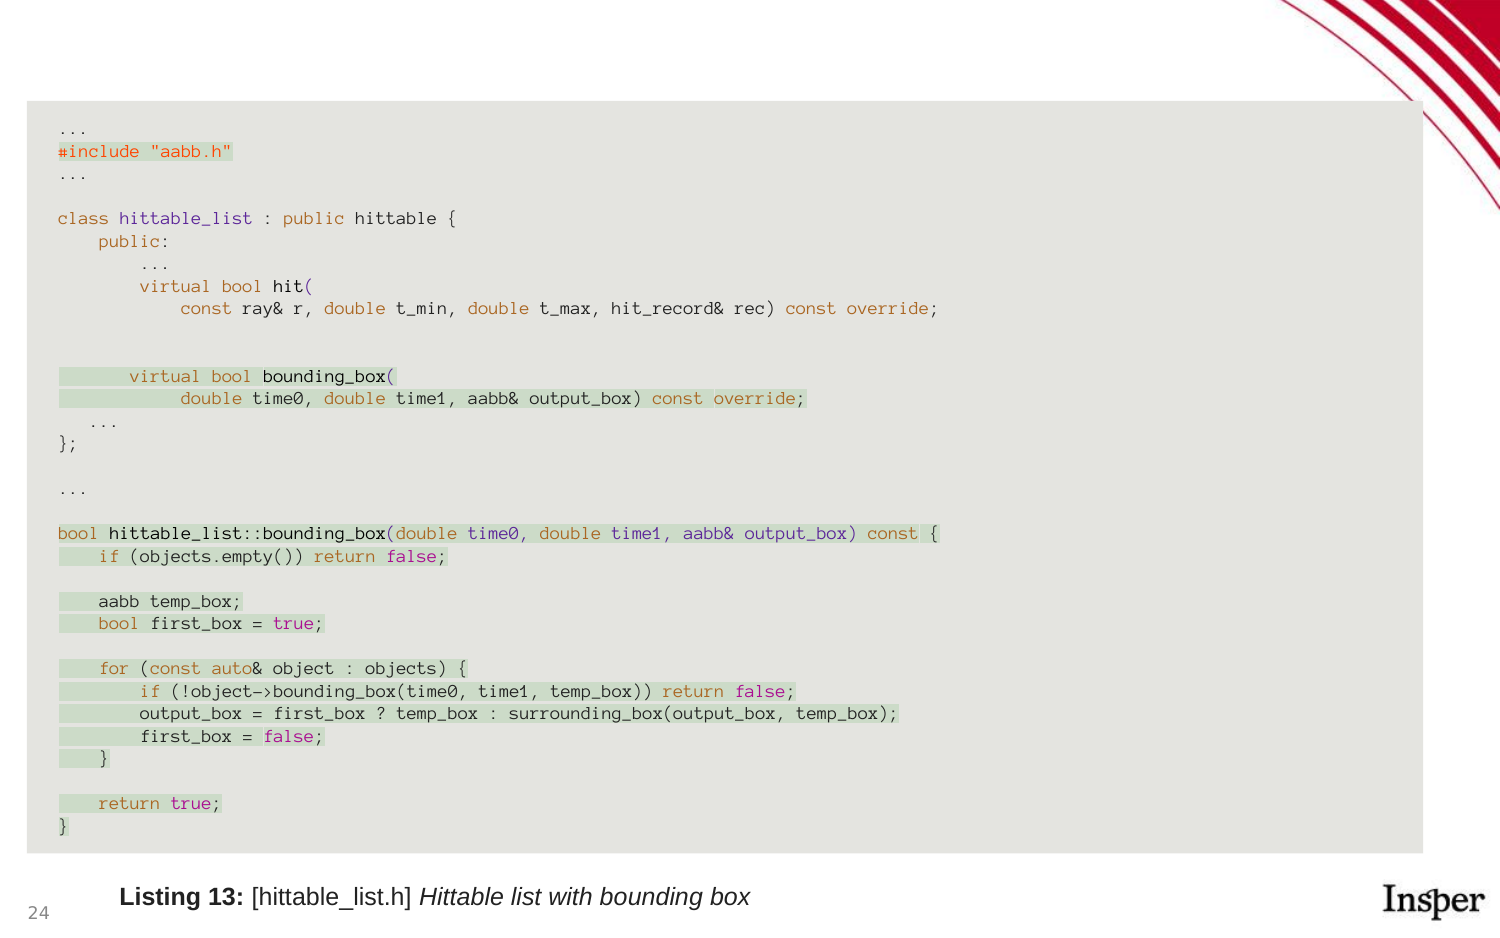

#
...
#include "aabb.h"
...

class hittable_list : public hittable {
    public:
        ...
        virtual bool hit(
            const ray& r, double t_min, double t_max, hit_record& rec) const override;

       virtual bool bounding_box(
            double time0, double time1, aabb& output_box) const override;
   ...
};

...

bool hittable_list::bounding_box(double time0, double time1, aabb& output_box) const {
    if (objects.empty()) return false;

    aabb temp_box;
    bool first_box = true;

    for (const auto& object : objects) {
        if (!object->bounding_box(time0, time1, temp_box)) return false;
        output_box = first_box ? temp_box : surrounding_box(output_box, temp_box);
        first_box = false;
    }

    return true;
}
Listing 13: [hittable_list.h] Hittable list with bounding box
24